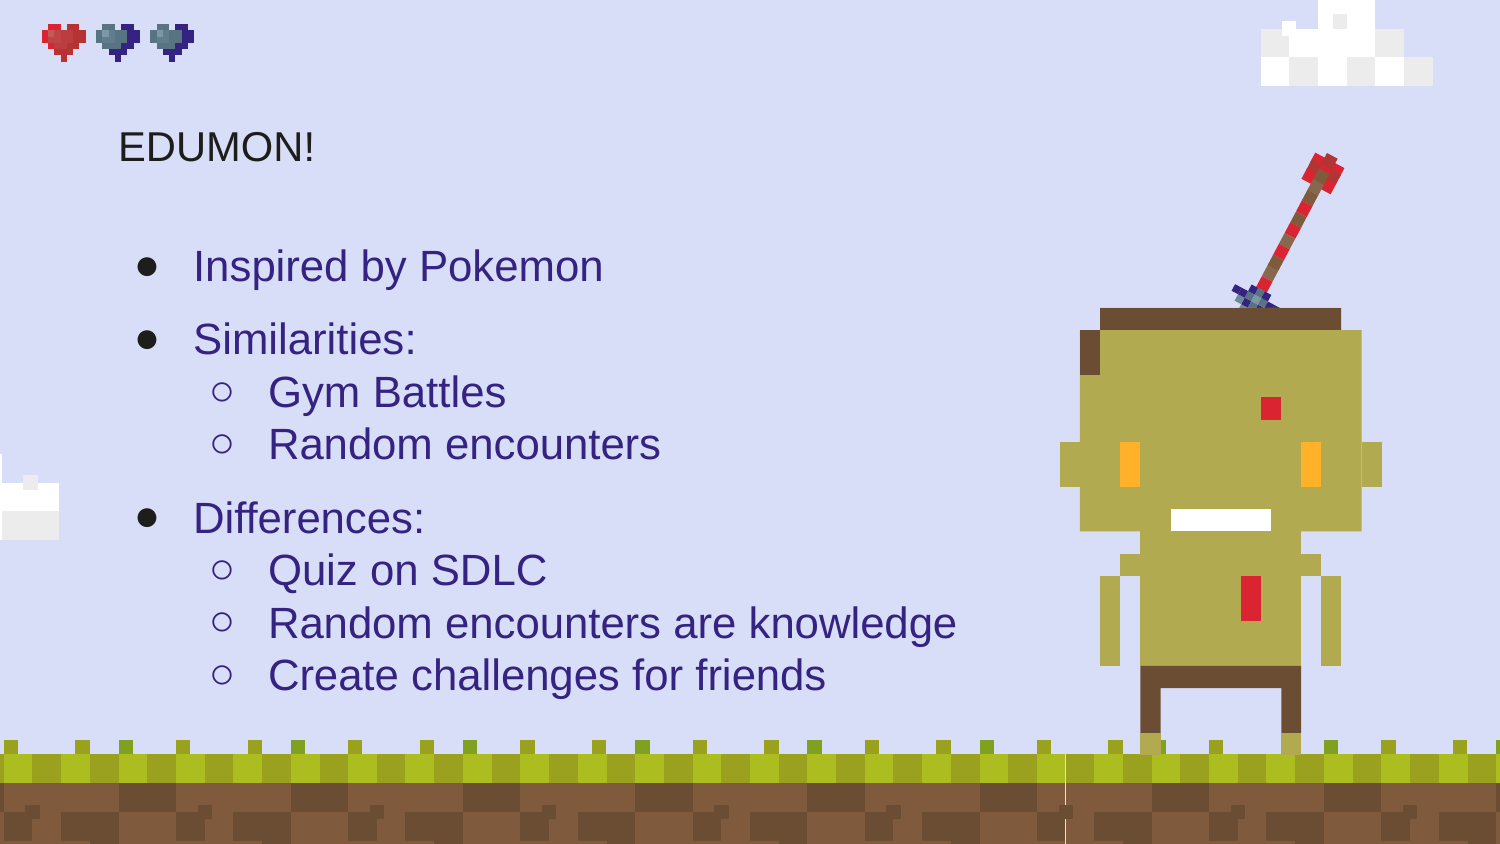

# EDUMON!

Inspired by Pokemon
Similarities:
Gym Battles
Random encounters
Differences:
Quiz on SDLC
Random encounters are knowledge
Create challenges for friends